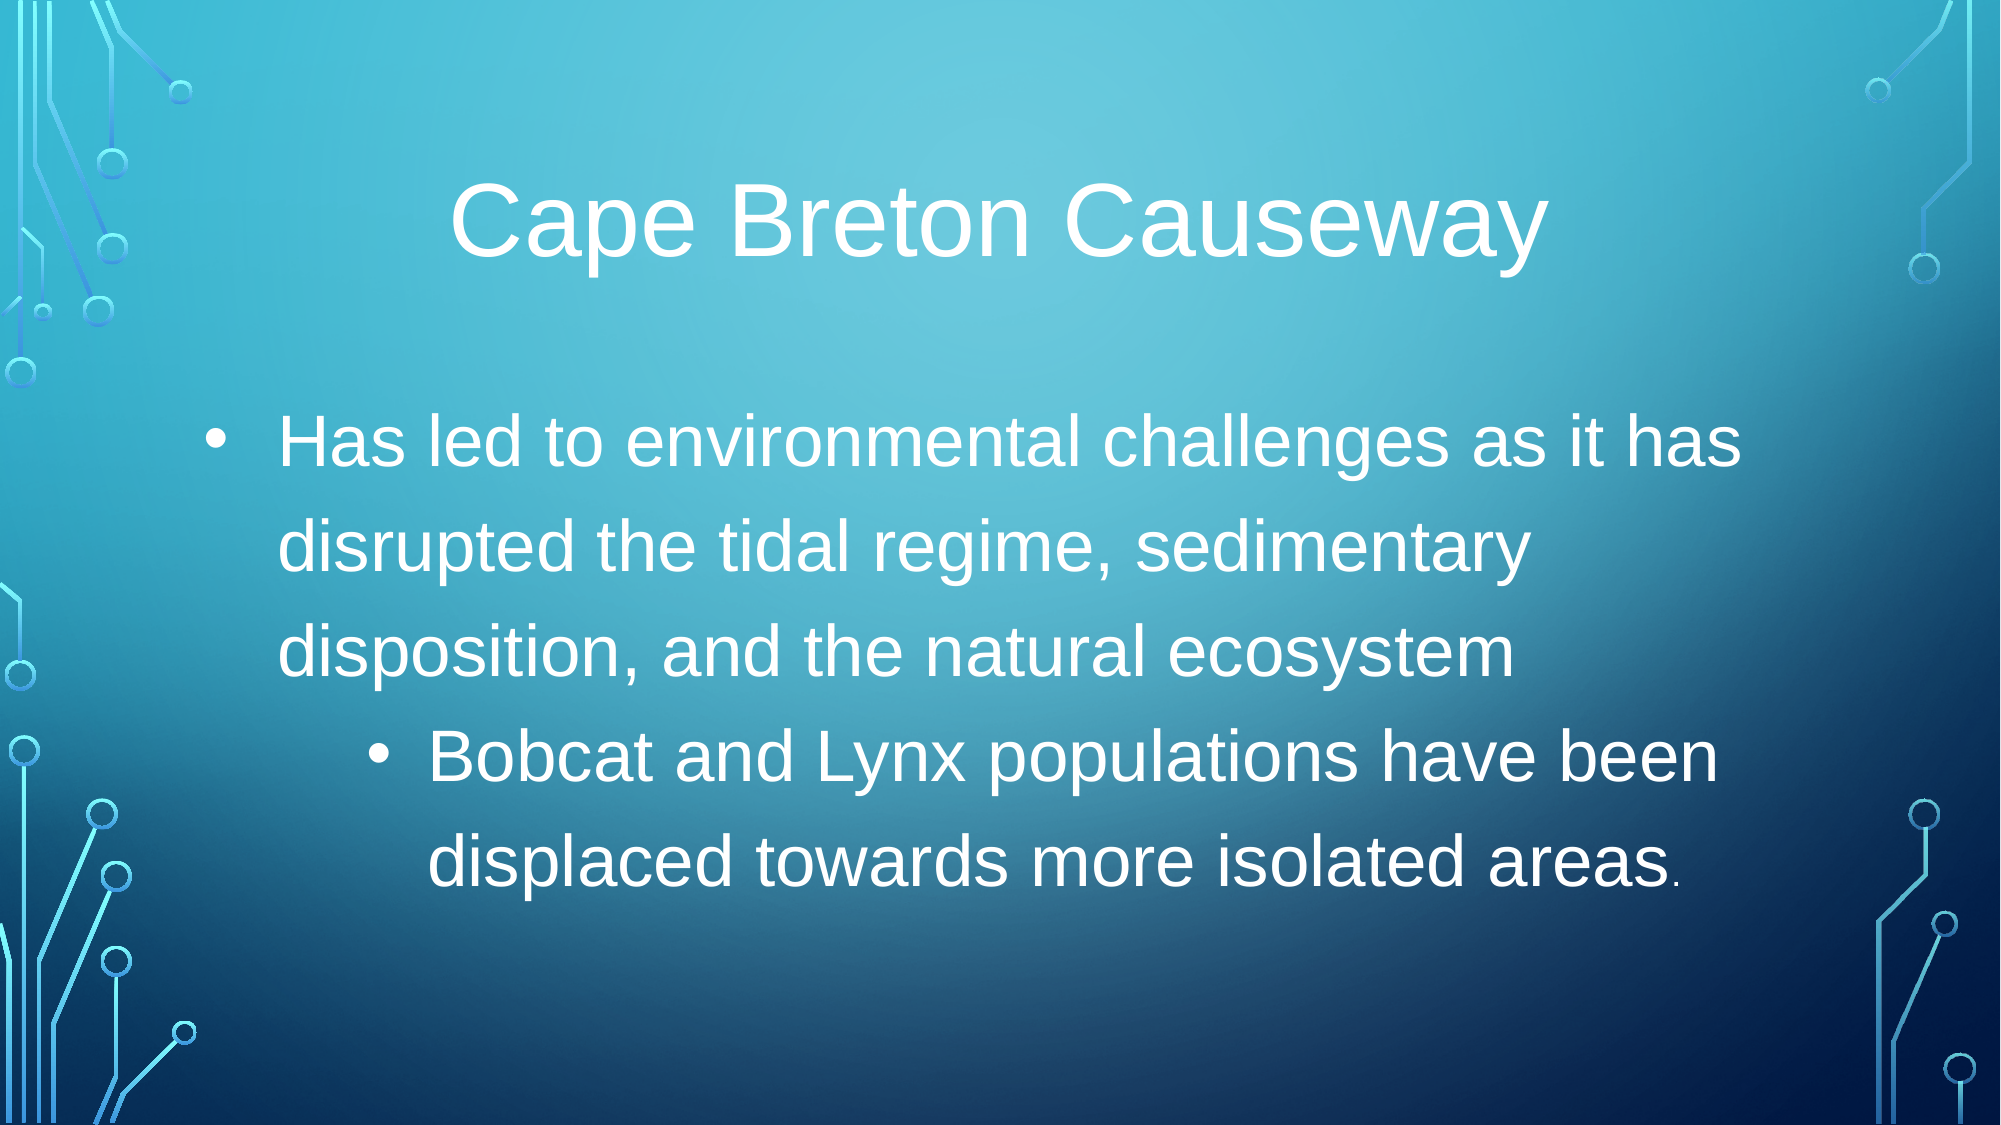

# Cape Breton Causeway
Has led to environmental challenges as it has disrupted the tidal regime, sedimentary disposition, and the natural ecosystem
Bobcat and Lynx populations have been displaced towards more isolated areas.